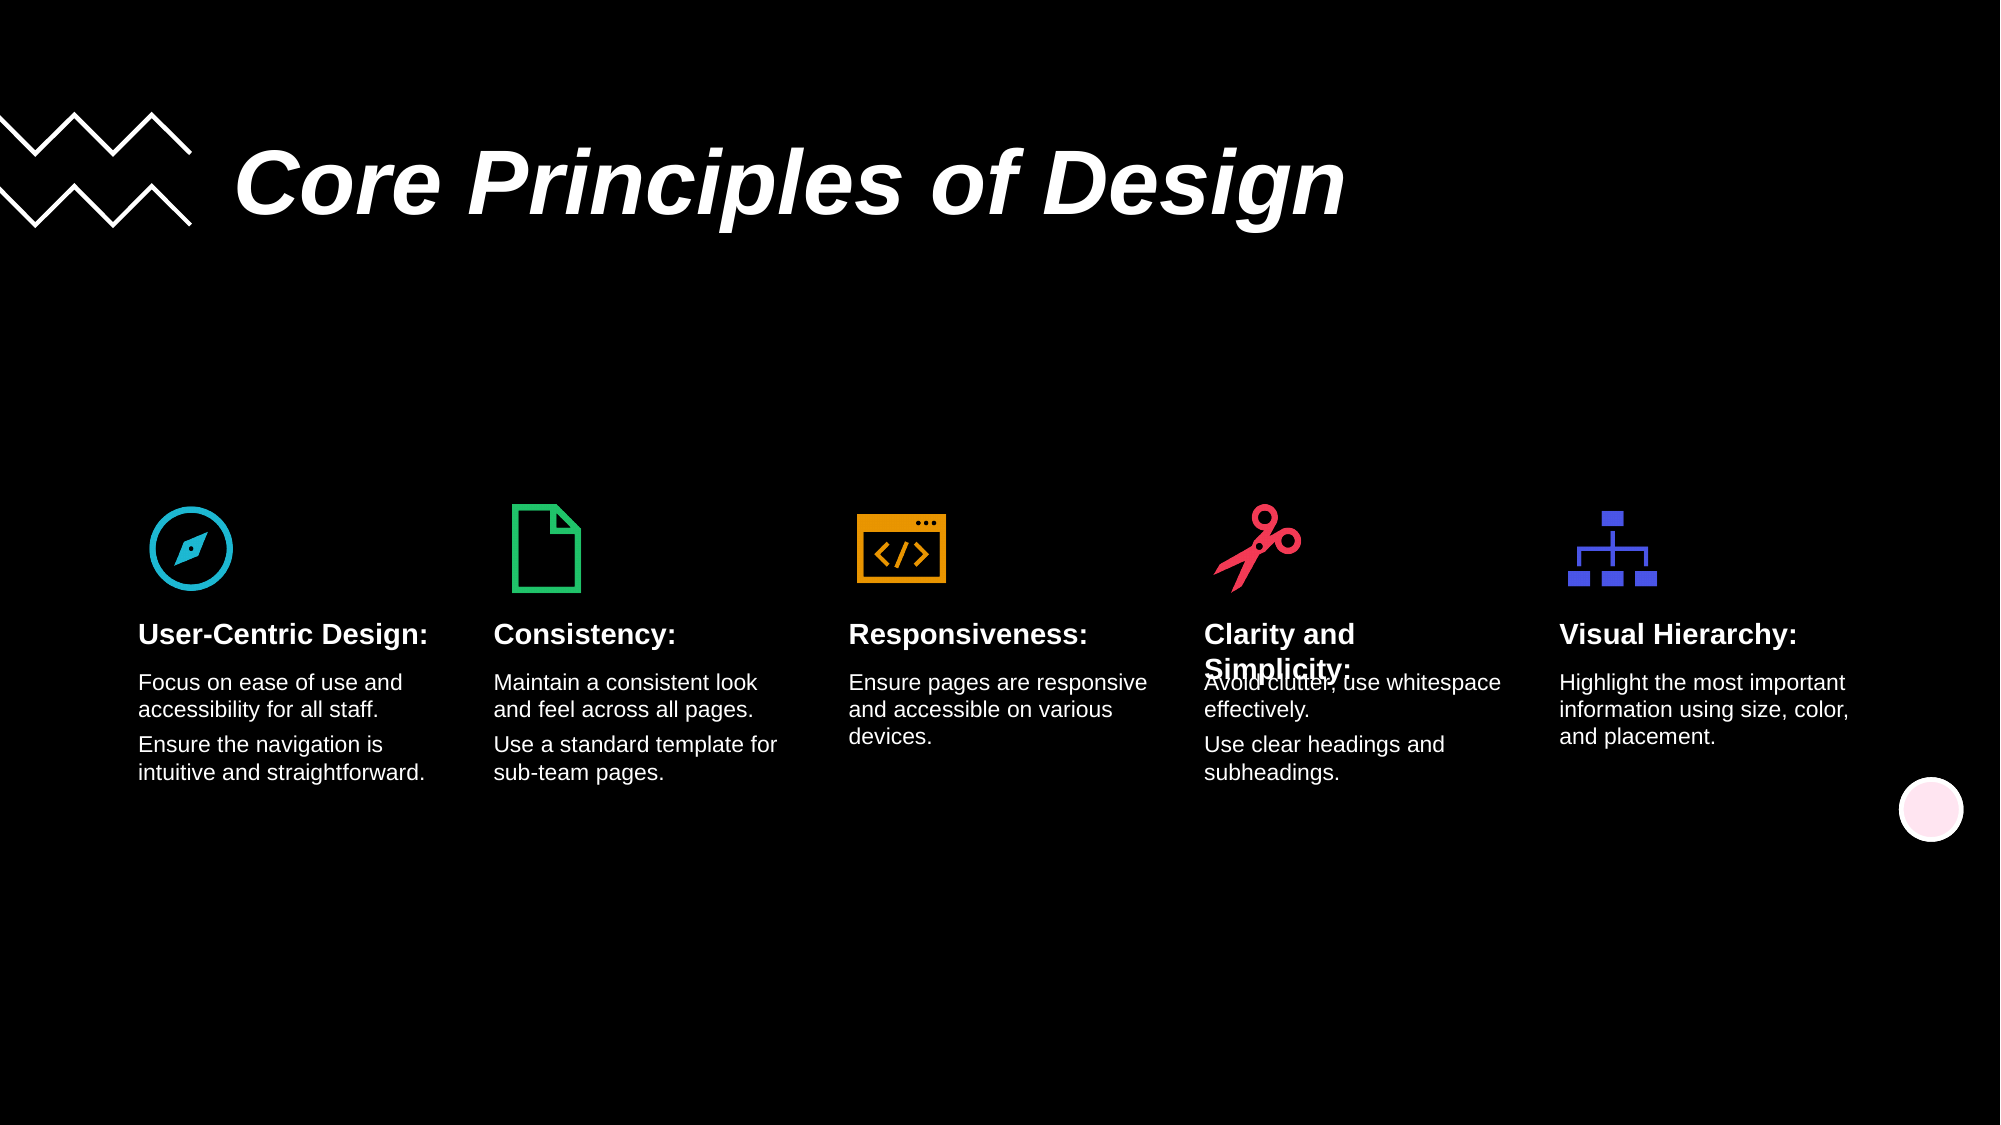

# Core Principles of Design

User-Centric Design:
Focus on ease of use and accessibility for all staff.
Ensure the navigation is intuitive and straightforward.
Consistency:
Maintain a consistent look and feel across all pages.
Use a standard template for sub-team pages.
Responsiveness:
Ensure pages are responsive and accessible on various devices.
Clarity and Simplicity:
Avoid clutter; use whitespace effectively.
Use clear headings and subheadings.
Visual Hierarchy:
Highlight the most important information using size, color, and placement.